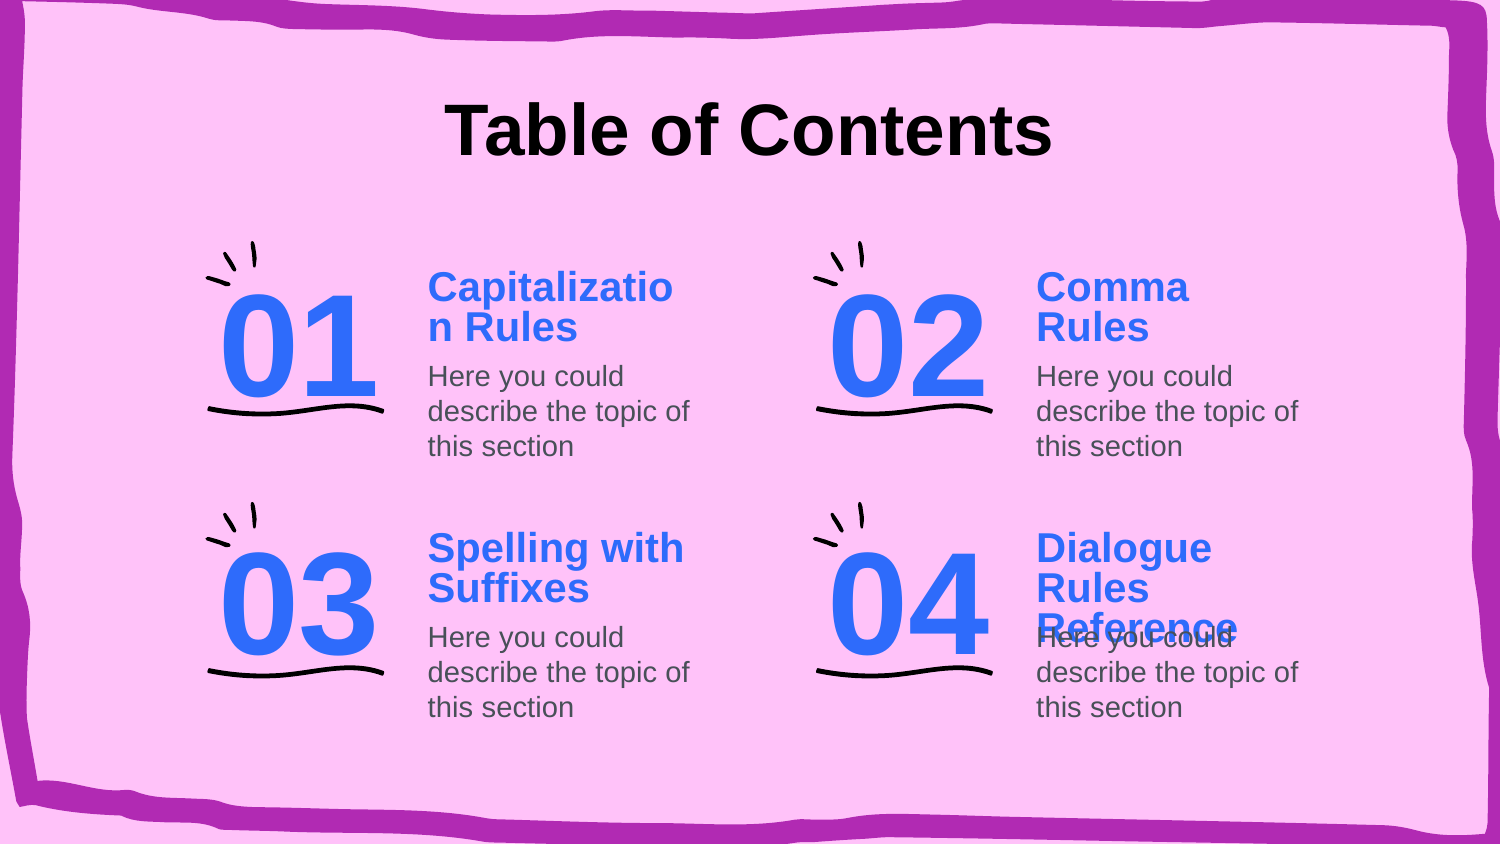

# Table of Contents

Capitalization Rules
Comma Rules
01
02
Here you could describe the topic of this section
Here you could describe the topic of this section

Spelling with Suffixes
Dialogue Rules Reference
03
04
Here you could describe the topic of this section
Here you could describe the topic of this section